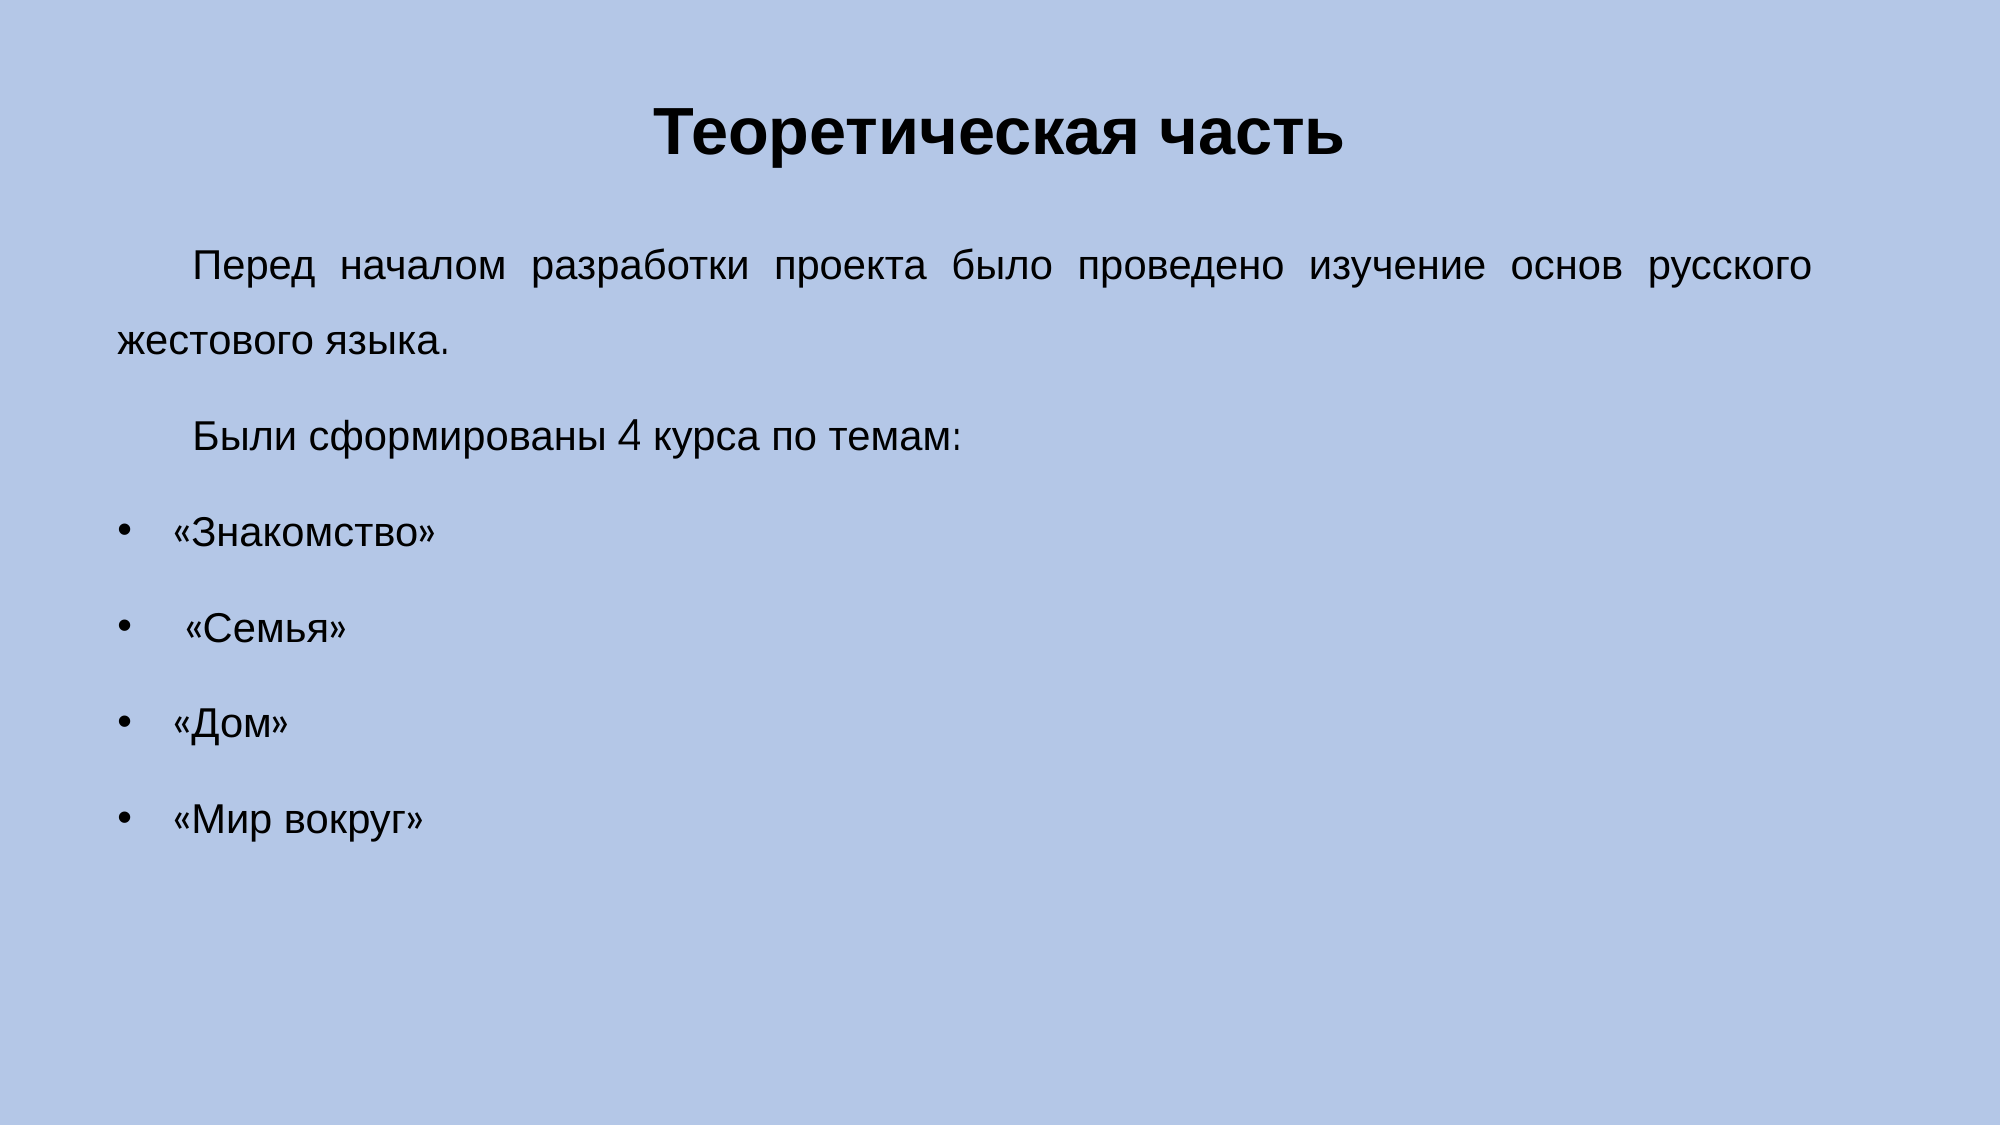

# Теоретическая часть
Перед началом разработки проекта было проведено изучение основ русского жестового языка.
Были сформированы 4 курса по темам:
«Знакомство»
 «Семья»
«Дом»
«Мир вокруг»